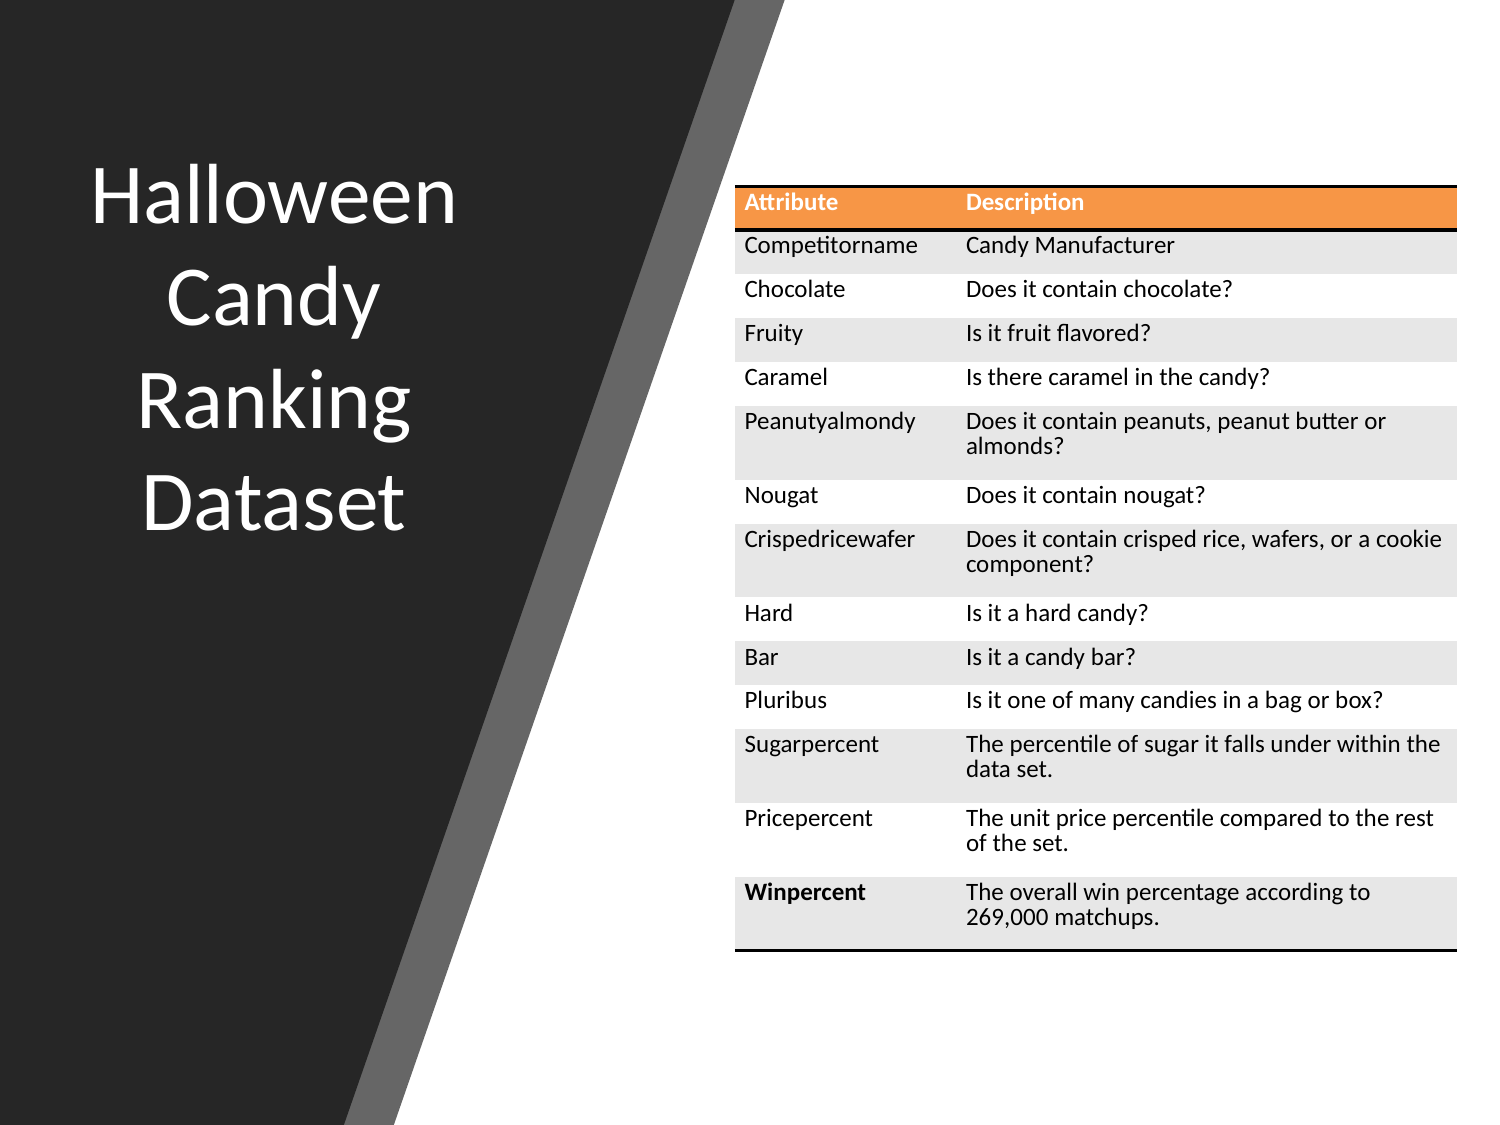

# Halloween Candy Ranking Dataset
| Attribute | Description |
| --- | --- |
| Competitorname | Candy Manufacturer |
| Chocolate | Does it contain chocolate? |
| Fruity | Is it fruit flavored? |
| Caramel | Is there caramel in the candy? |
| Peanutyalmondy | Does it contain peanuts, peanut butter or almonds? |
| Nougat | Does it contain nougat? |
| Crispedricewafer | Does it contain crisped rice, wafers, or a cookie component? |
| Hard | Is it a hard candy? |
| Bar | Is it a candy bar? |
| Pluribus | Is it one of many candies in a bag or box? |
| Sugarpercent | The percentile of sugar it falls under within the data set. |
| Pricepercent | The unit price percentile compared to the rest of the set. |
| Winpercent | The overall win percentage according to 269,000 matchups. |